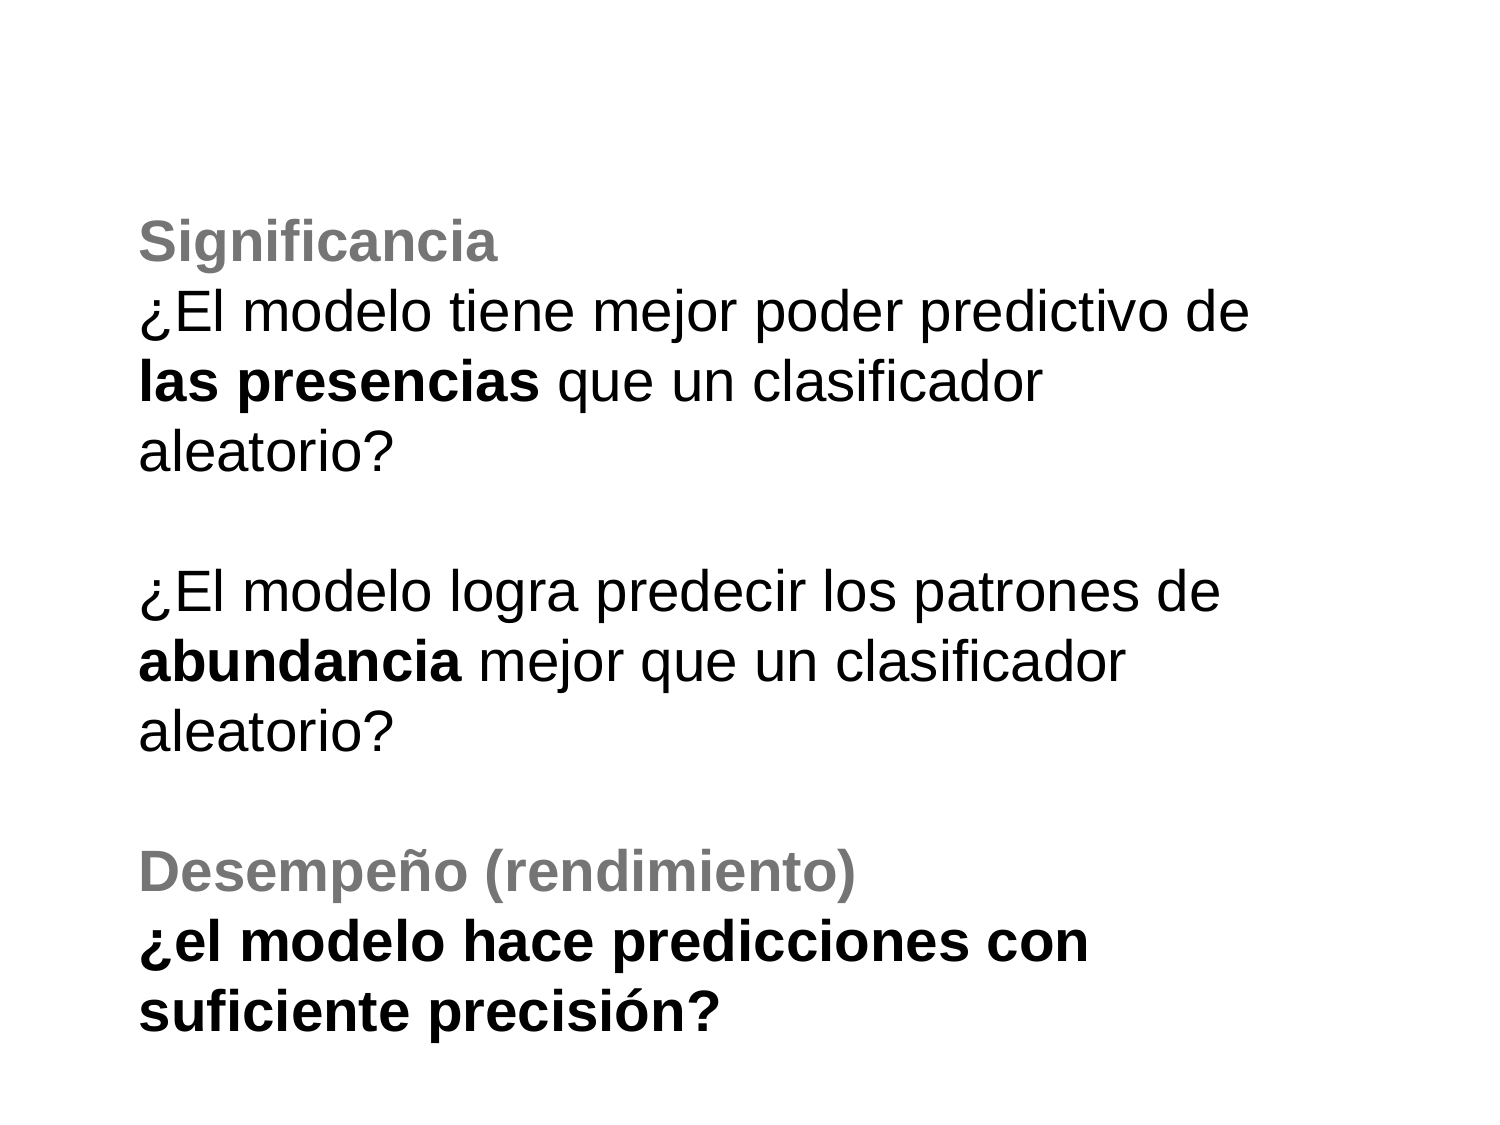

Significancia
¿El modelo tiene mejor poder predictivo de las presencias que un clasificador aleatorio?

¿El modelo logra predecir los patrones de abundancia mejor que un clasificador aleatorio?

Desempeño (rendimiento)
¿el modelo hace predicciones con suficiente precisión?